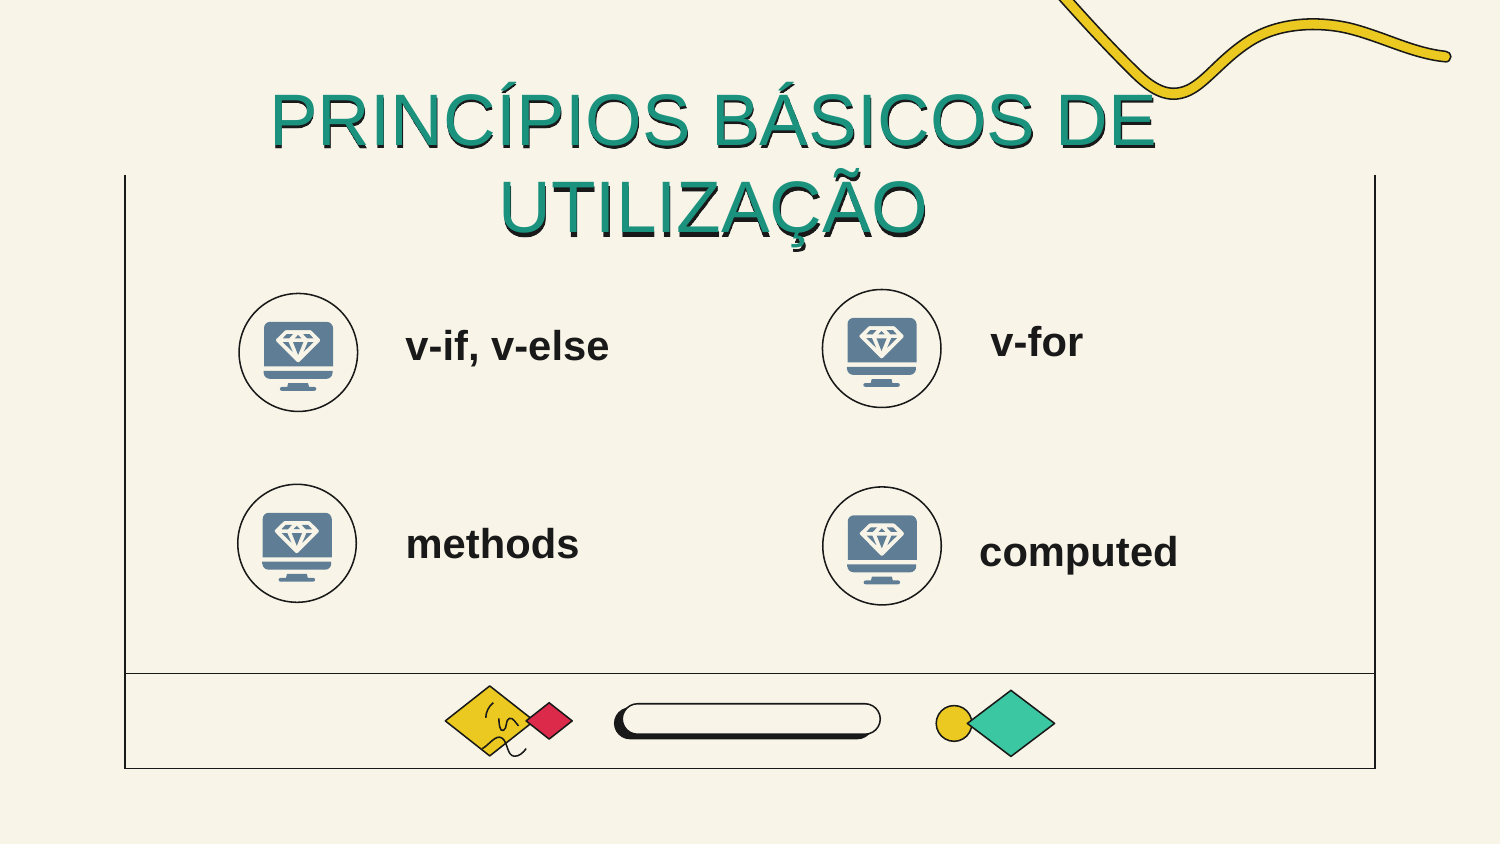

# PRINCÍPIOS BÁSICOS DE UTILIZAÇÃO

 v-for
 v-if, v-else

 methods

computed